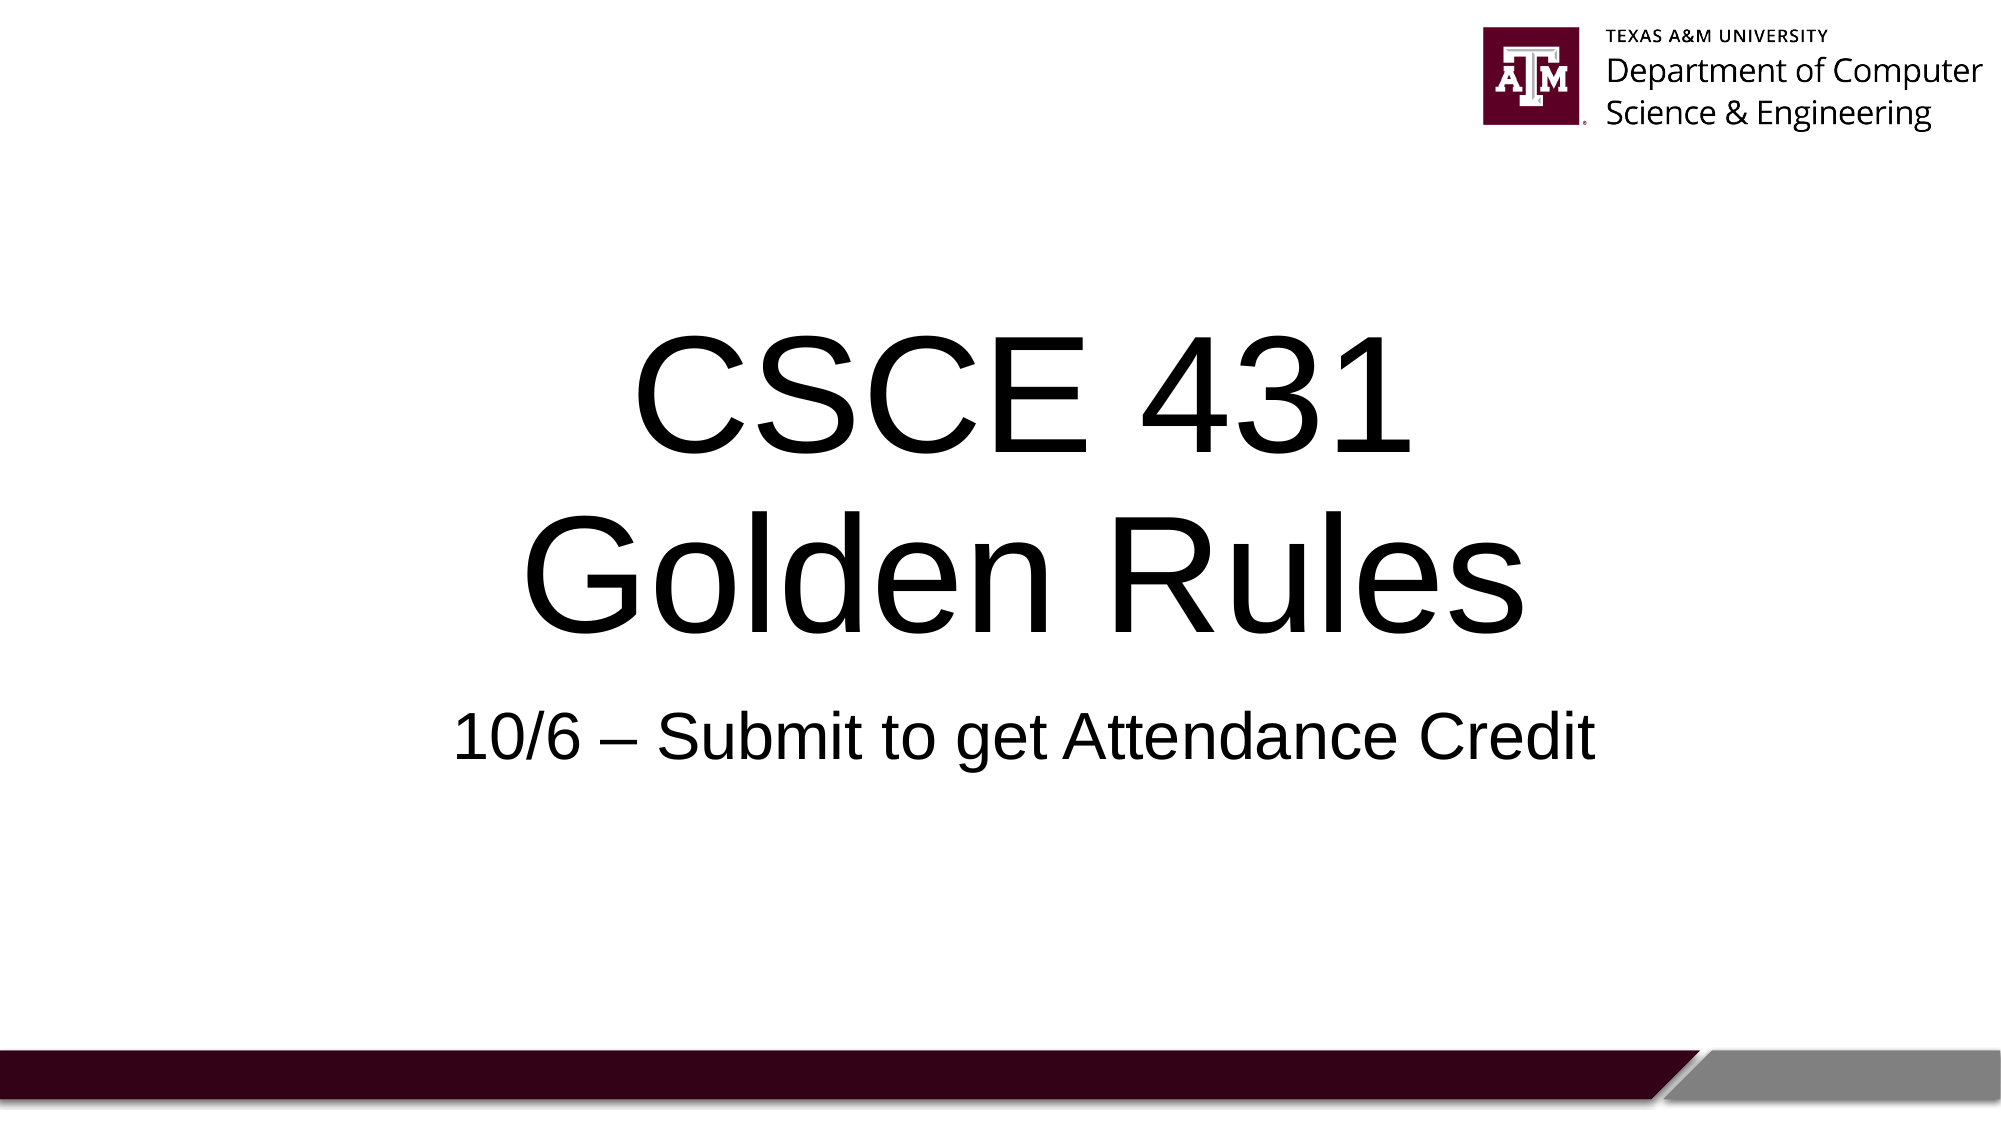

# CSCE 431 Golden Rules
10/6 – Submit to get Attendance Credit